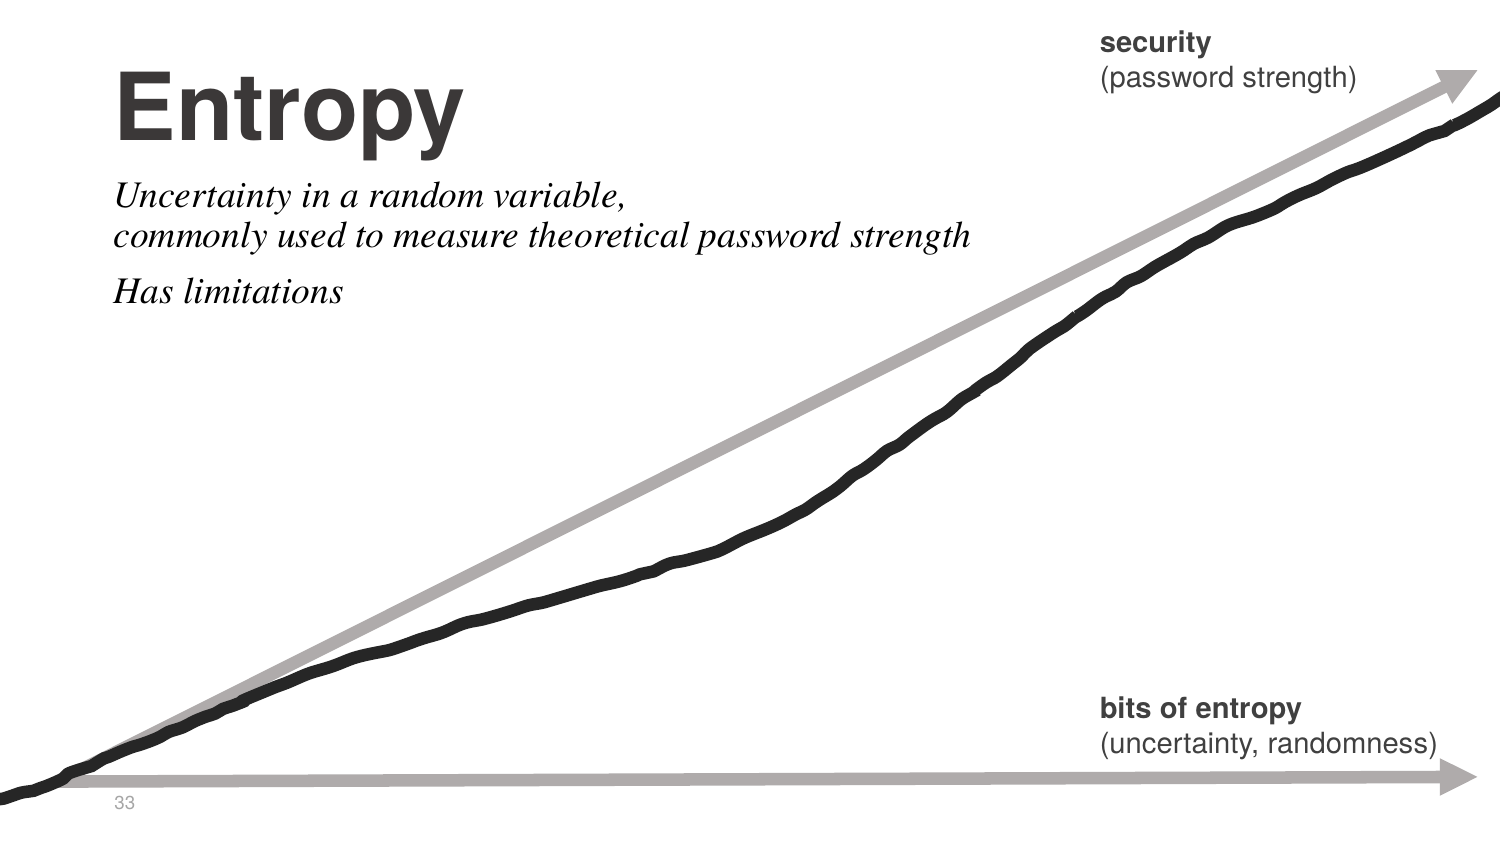

# Entropy

security
(password strength)
Uncertainty in a random variable,
commonly used to measure theoretical password strength
Has limitations
bits of entropy
(uncertainty, randomness)
33
**Line used as an example – does not reflect real data